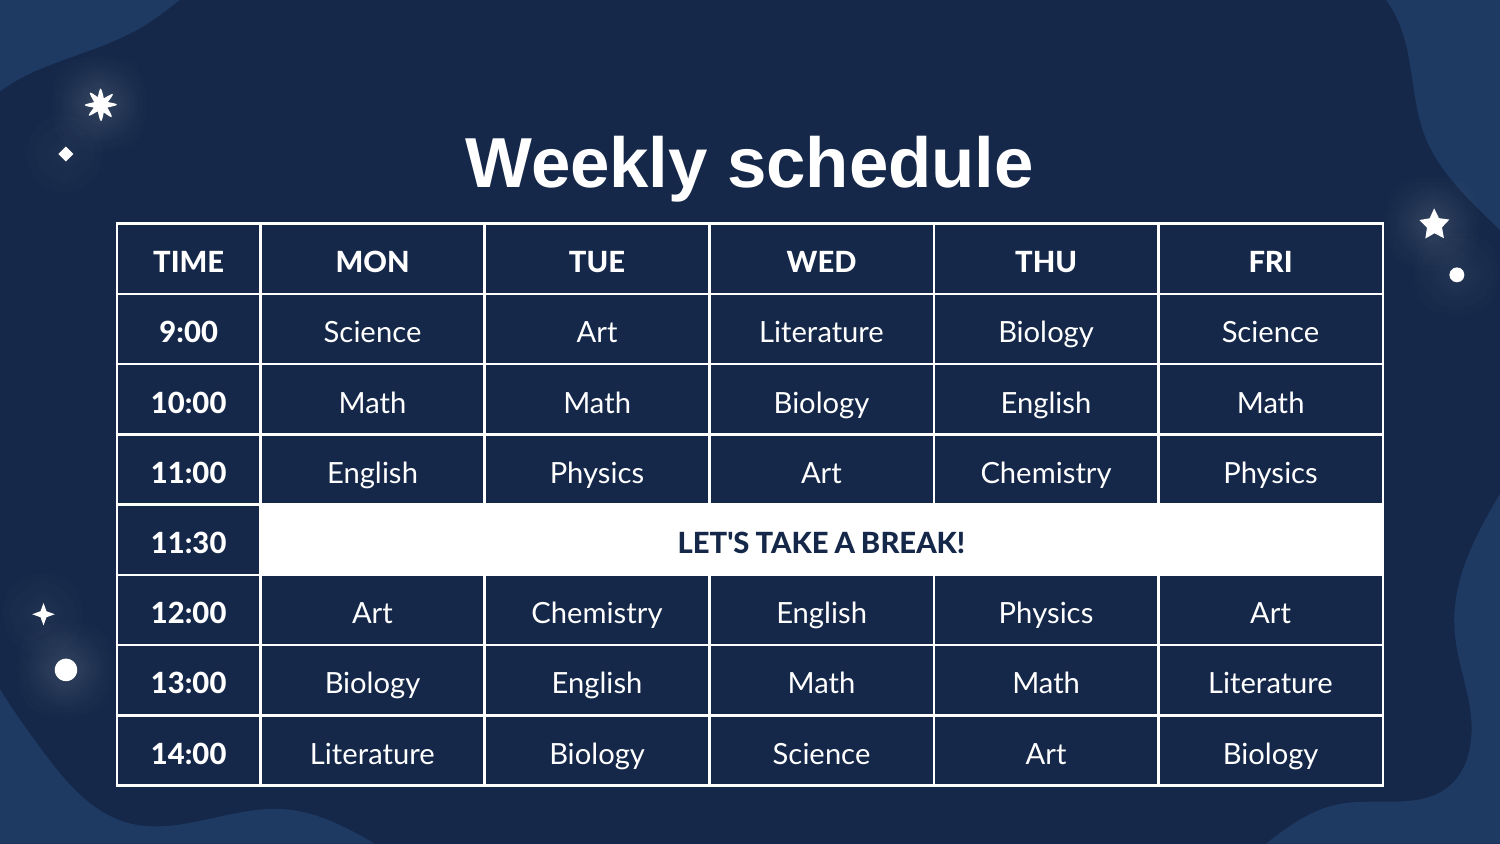

# Weekly schedule

| TIME | MON | TUE | WED | THU | FRI |
| --- | --- | --- | --- | --- | --- |
| 9:00 | Science | Art | Literature | Biology | Science |
| 10:00 | Math | Math | Biology | English | Math |
| 11:00 | English | Physics | Art | Chemistry | Physics |
| 11:30 | LET'S TAKE A BREAK! |  |  |  |  |
| 12:00 | Art | Chemistry | English | Physics | Art |
| 13:00 | Biology | English | Math | Math | Literature |
| 14:00 | Literature | Biology | Science | Art | Biology |